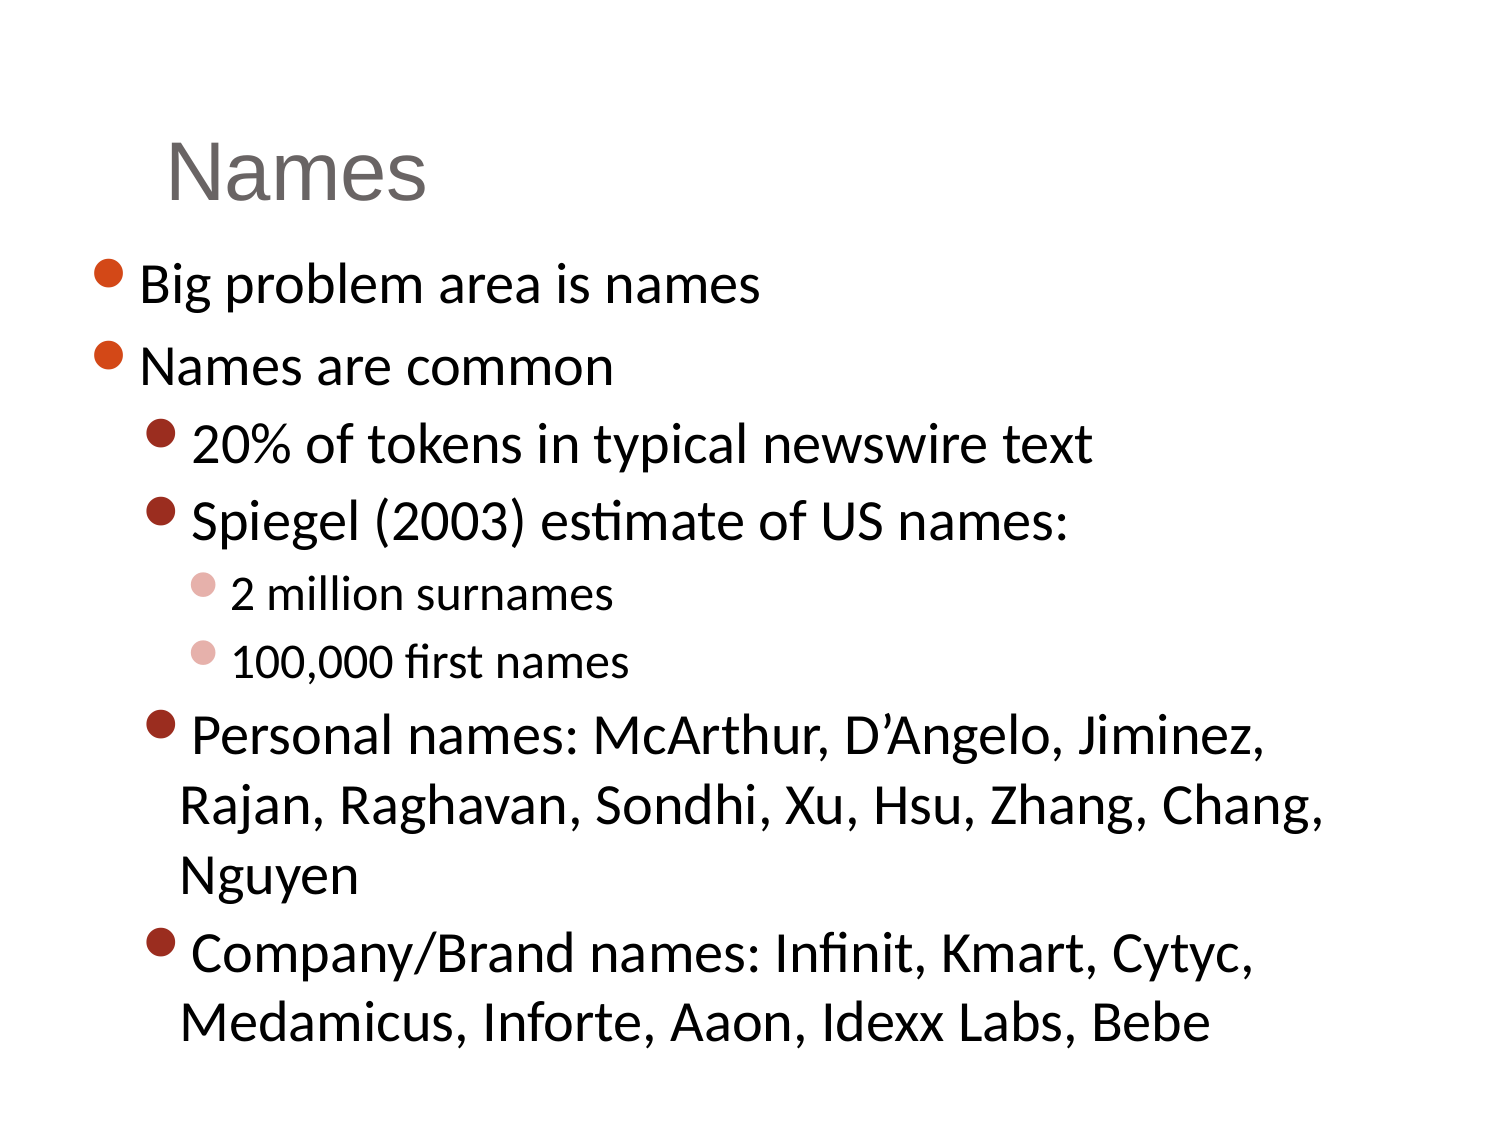

# Names
Big problem area is names
Names are common
20% of tokens in typical newswire text
Spiegel (2003) estimate of US names:
2 million surnames
100,000 first names
Personal names: McArthur, D’Angelo, Jiminez, Rajan, Raghavan, Sondhi, Xu, Hsu, Zhang, Chang, Nguyen
Company/Brand names: Infinit, Kmart, Cytyc, Medamicus, Inforte, Aaon, Idexx Labs, Bebe